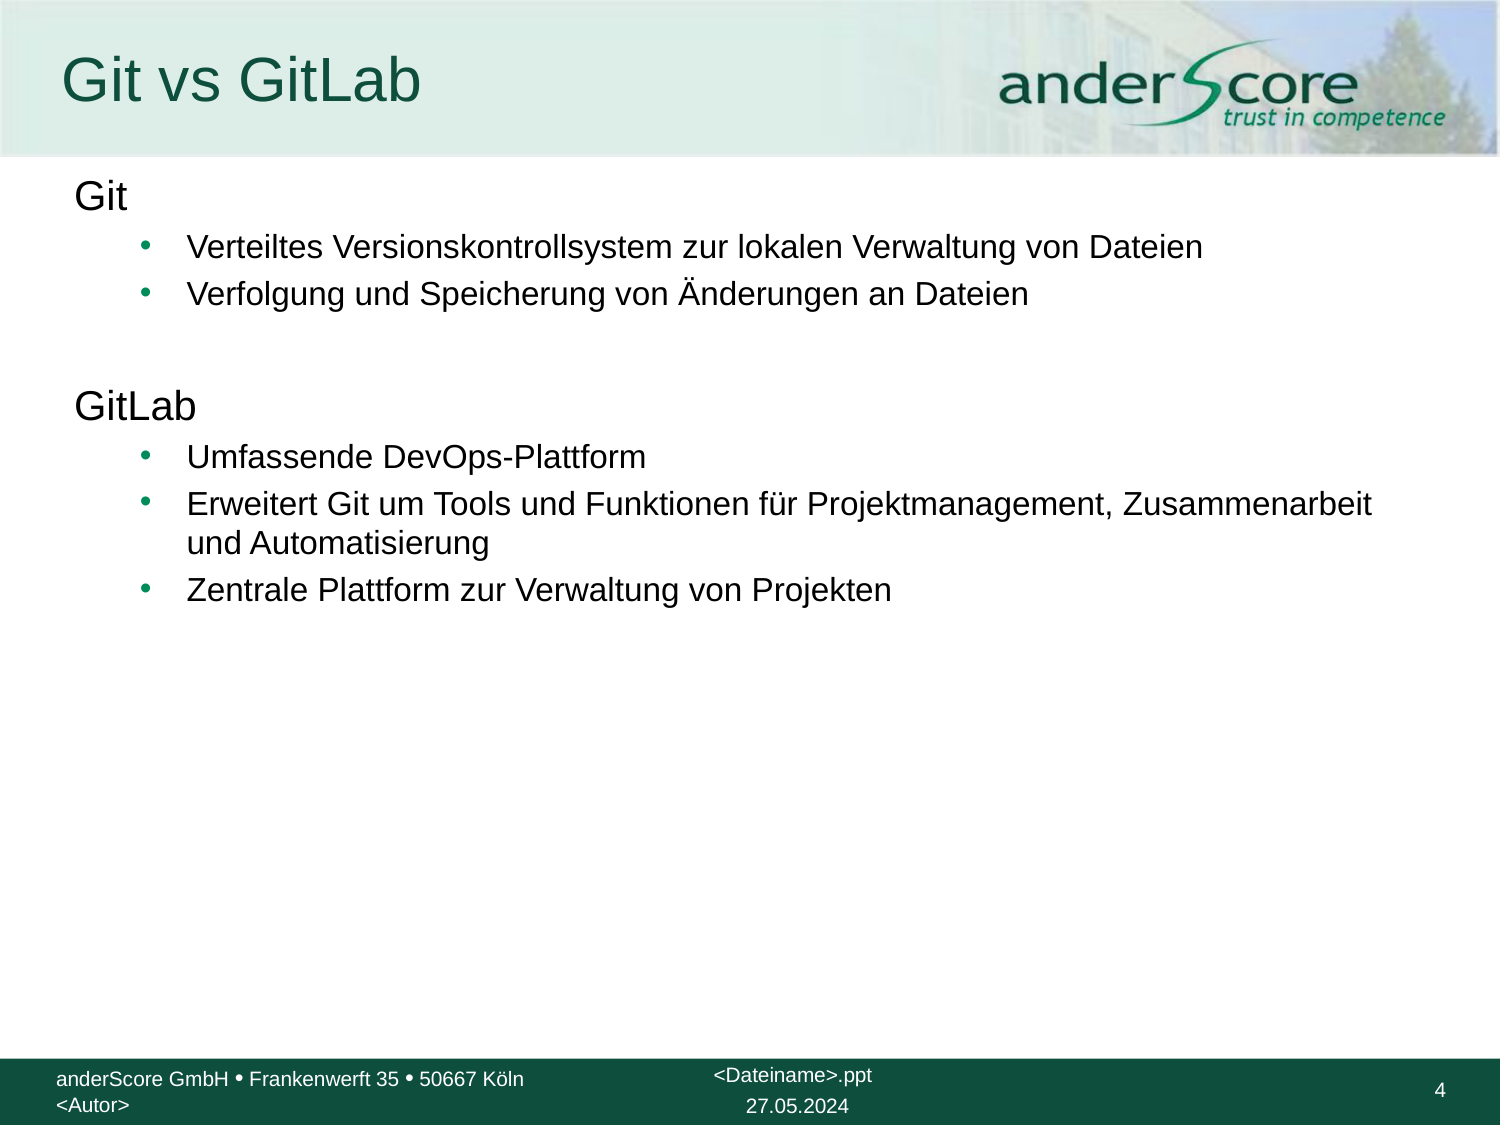

# Git vs GitLab
Git
Verteiltes Versionskontrollsystem zur lokalen Verwaltung von Dateien
Verfolgung und Speicherung von Änderungen an Dateien

GitLab
Umfassende DevOps-Plattform
Erweitert Git um Tools und Funktionen für Projektmanagement, Zusammenarbeit und Automatisierung
Zentrale Plattform zur Verwaltung von Projekten